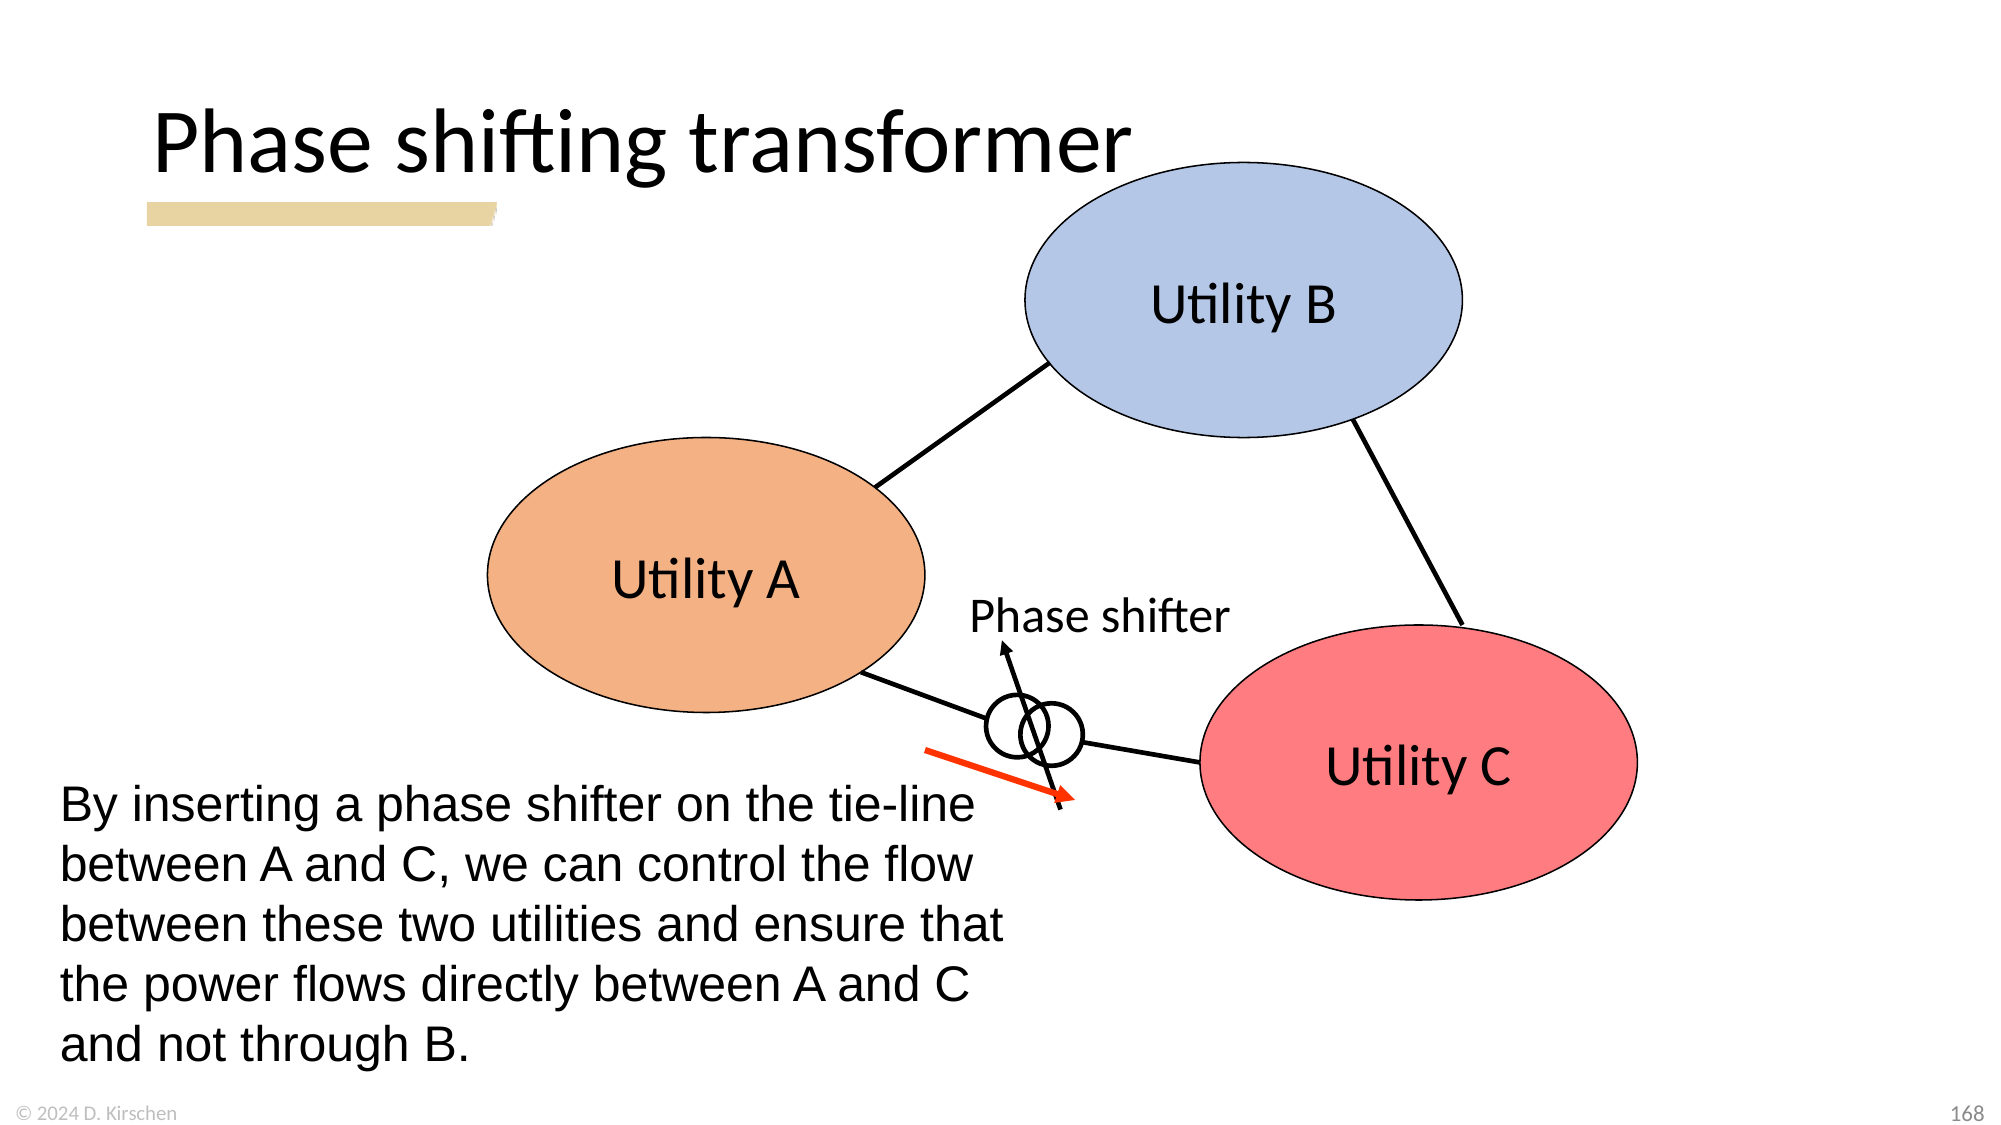

# Phase shifting transformer
Utility B

Utility A
Phase shifter
Utility C

By inserting a phase shifter on the tie-line
between A and C, we can control the flow
between these two utilities and ensure that
the power flows directly between A and C
and not through B.
© 2024 D. Kirschen
168